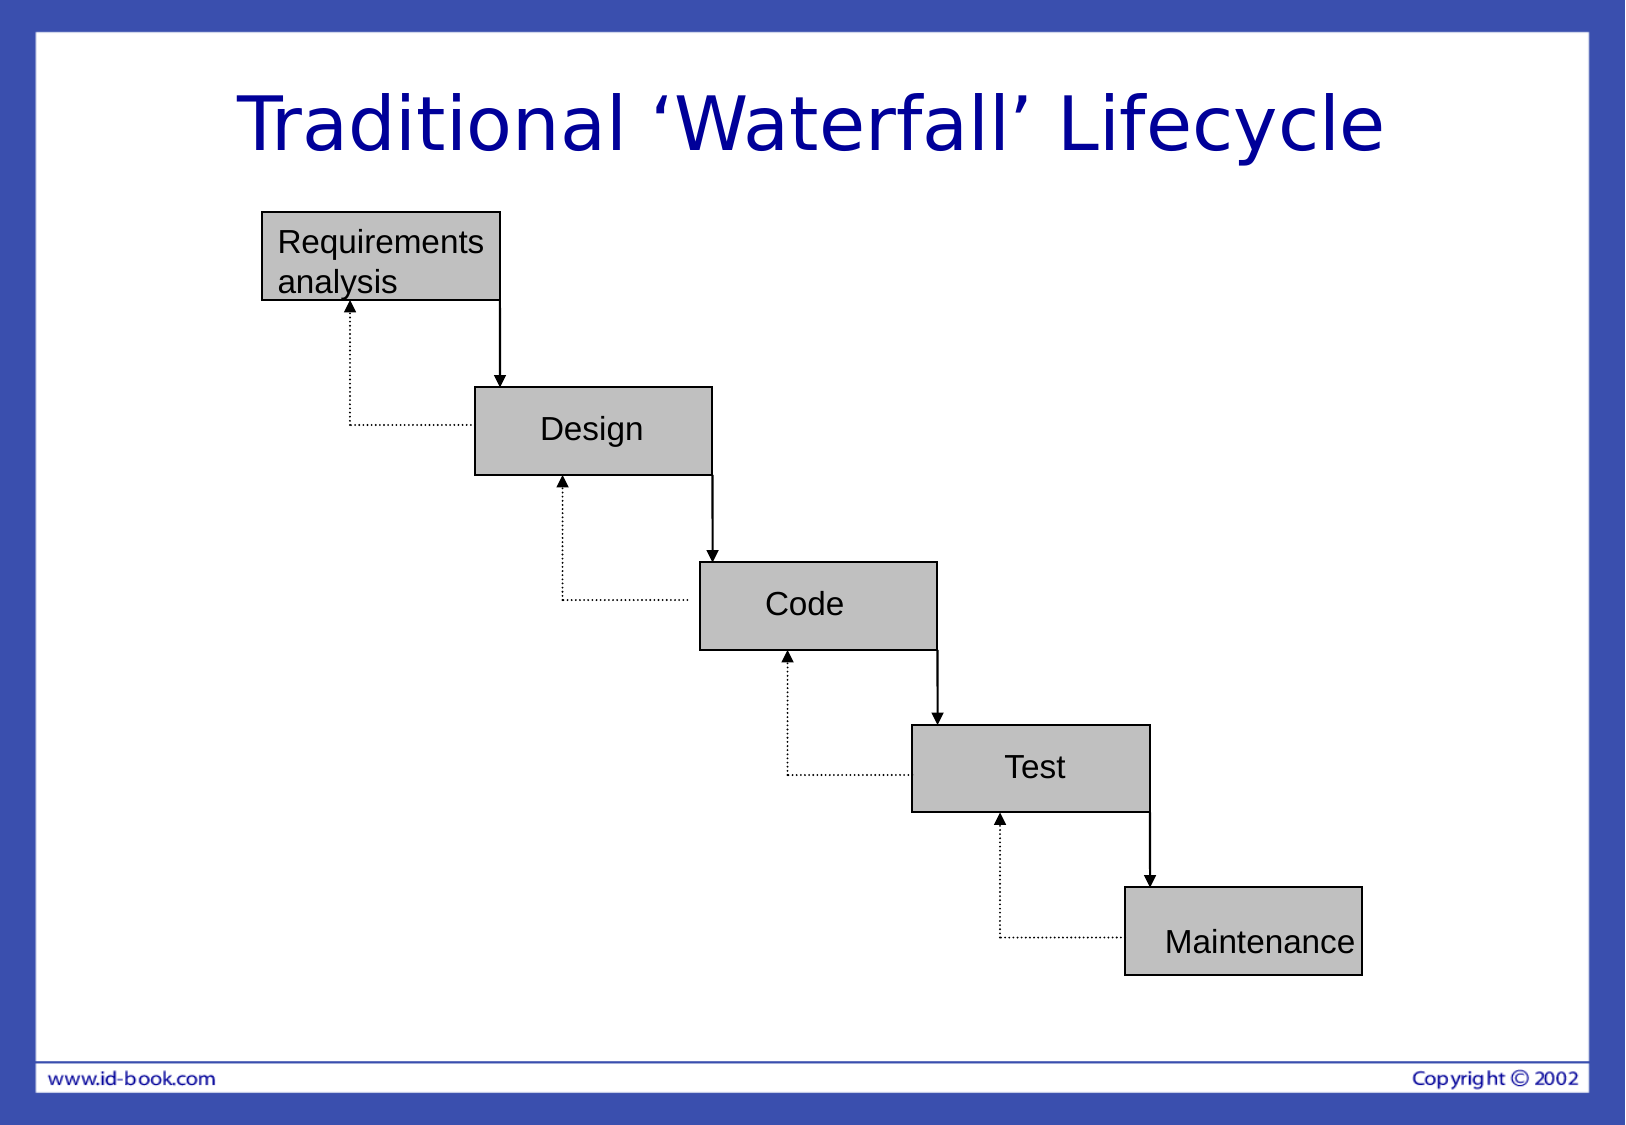

# Traditional ‘Waterfall’ Lifecycle

Requirements
analysis

Design

Code

Test

Maintenance